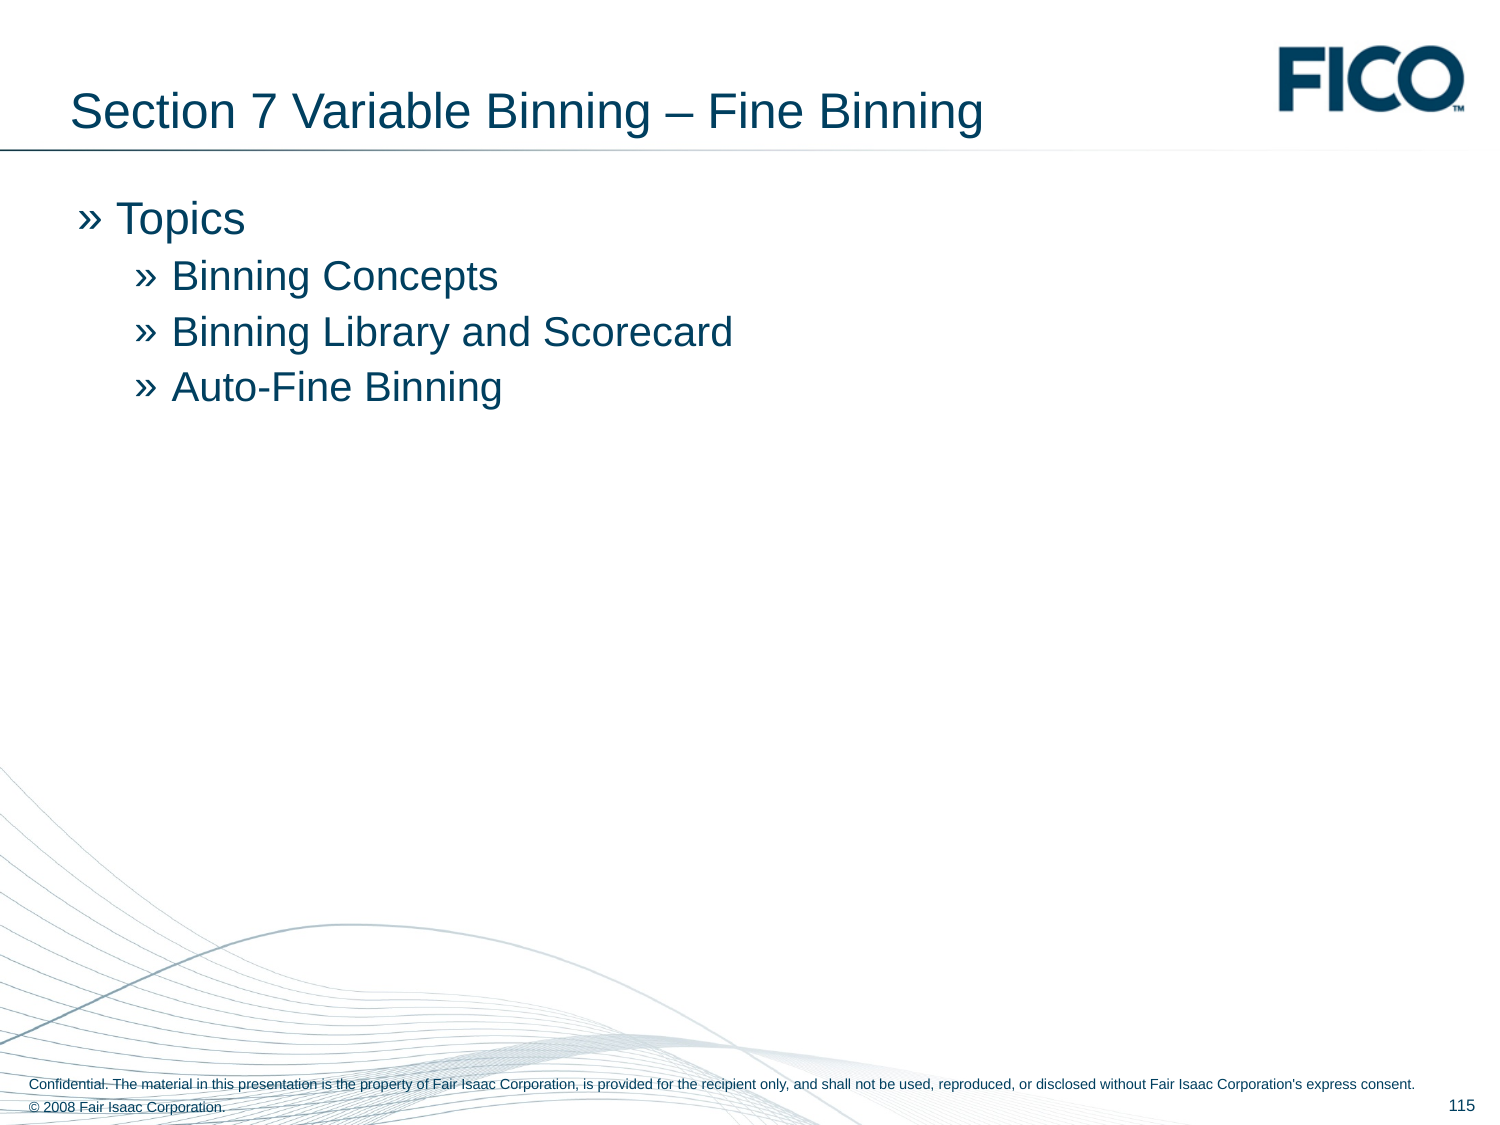

# Section 7 Variable Binning – Fine Binning
Topics
Binning Concepts
Binning Library and Scorecard
Auto-Fine Binning